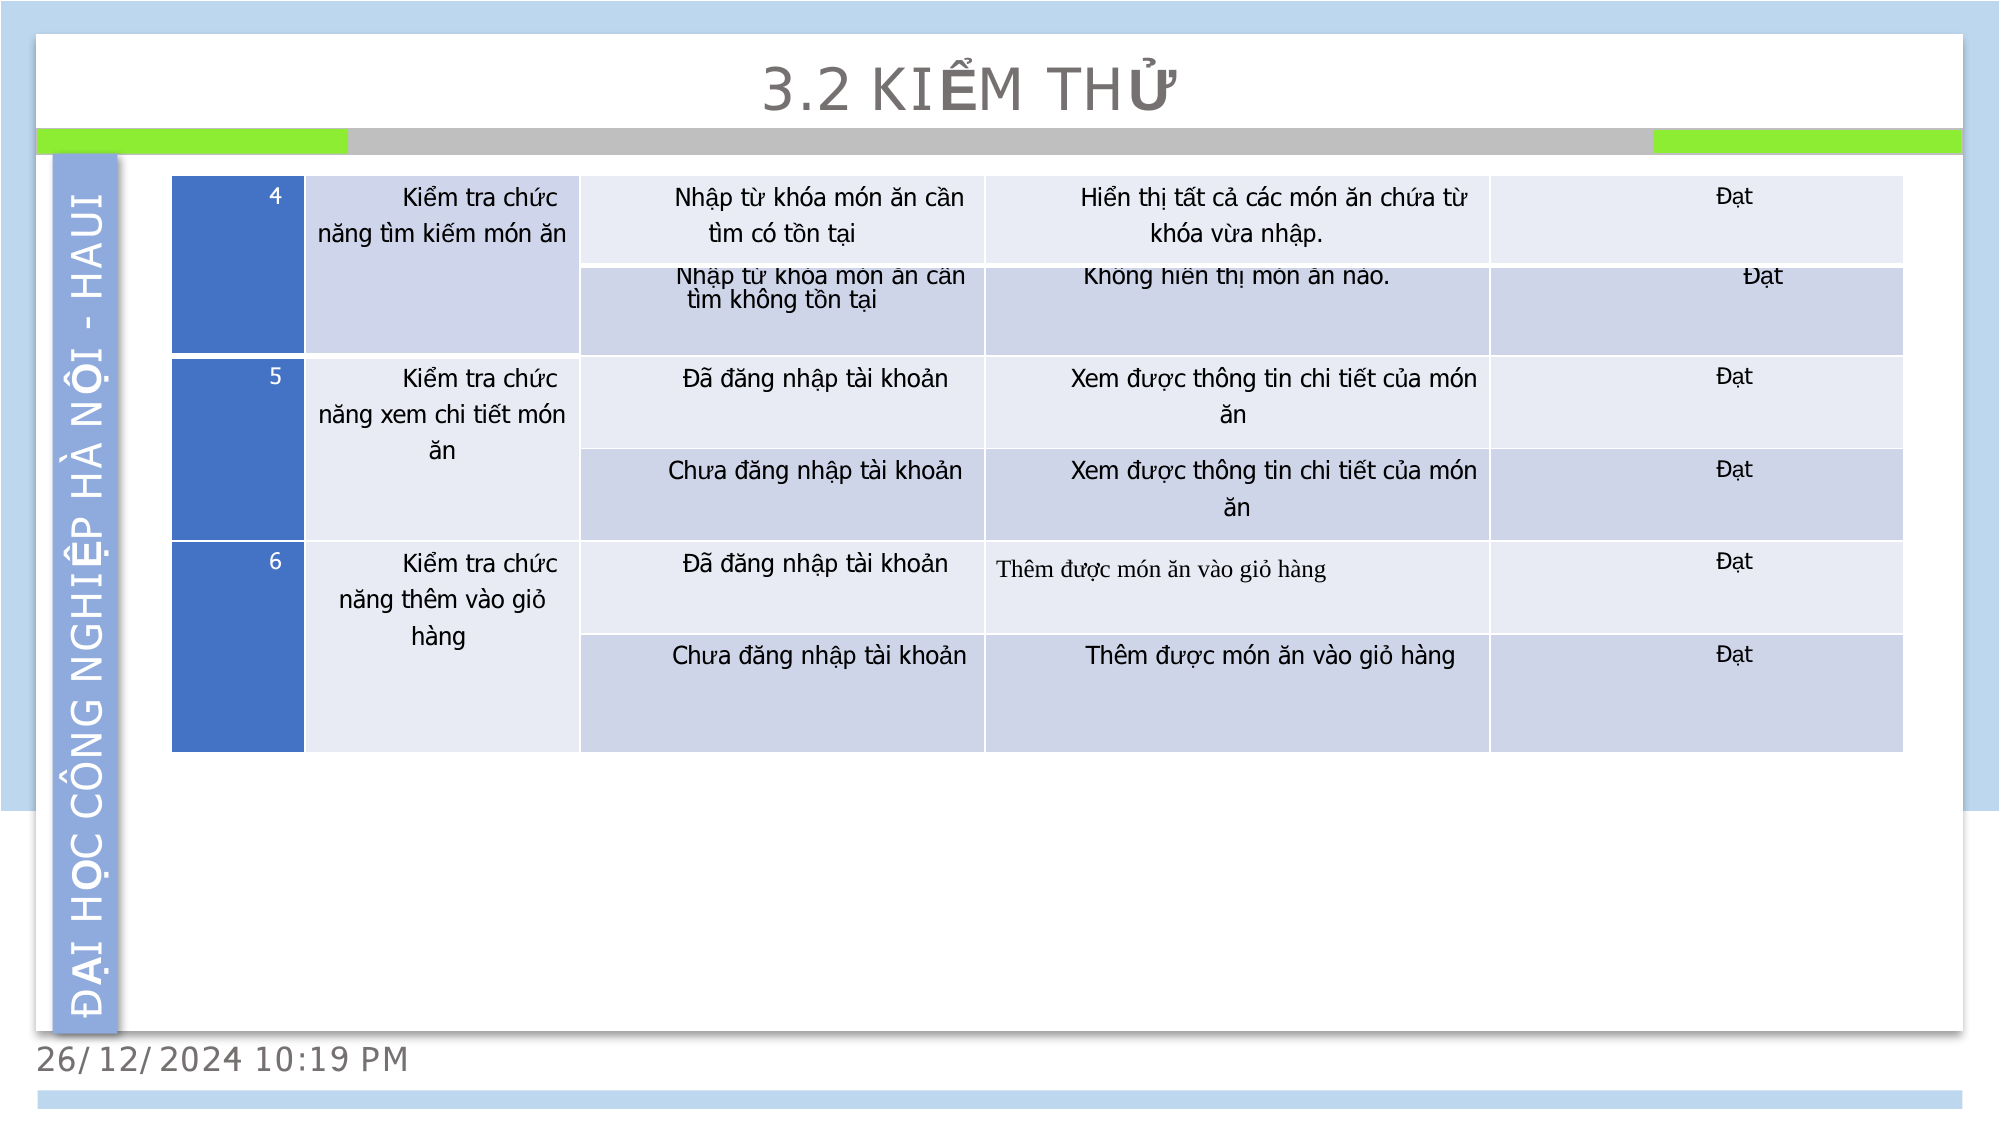

3.2 KIỂM THỬ
| 4 | Kiểm tra chức năng tìm kiếm món ăn | Nhập từ khóa món ăn cần tìm có tồn tại | Hiển thị tất cả các món ăn chứa từ khóa vừa nhập. | Đạt |
| --- | --- | --- | --- | --- |
|  |  | Nhập từ khóa món ăn cần tìm không tồn tại | Không hiển thị món ăn nào. | Đạt |
| 5 | Kiểm tra chức năng xem chi tiết món ăn | Đã đăng nhập tài khoản | Xem được thông tin chi tiết của món ăn | Đạt |
|  |  | Chưa đăng nhập tài khoản | Xem được thông tin chi tiết của món ăn | Đạt |
| 6 | Kiểm tra chức năng thêm vào giỏ hàng | Đã đăng nhập tài khoản | Thêm được món ăn vào giỏ hàng | Đạt |
|  |  | Chưa đăng nhập tài khoản | Thêm được món ăn vào giỏ hàng | Đạt |
26/12/2024 10:19 PM